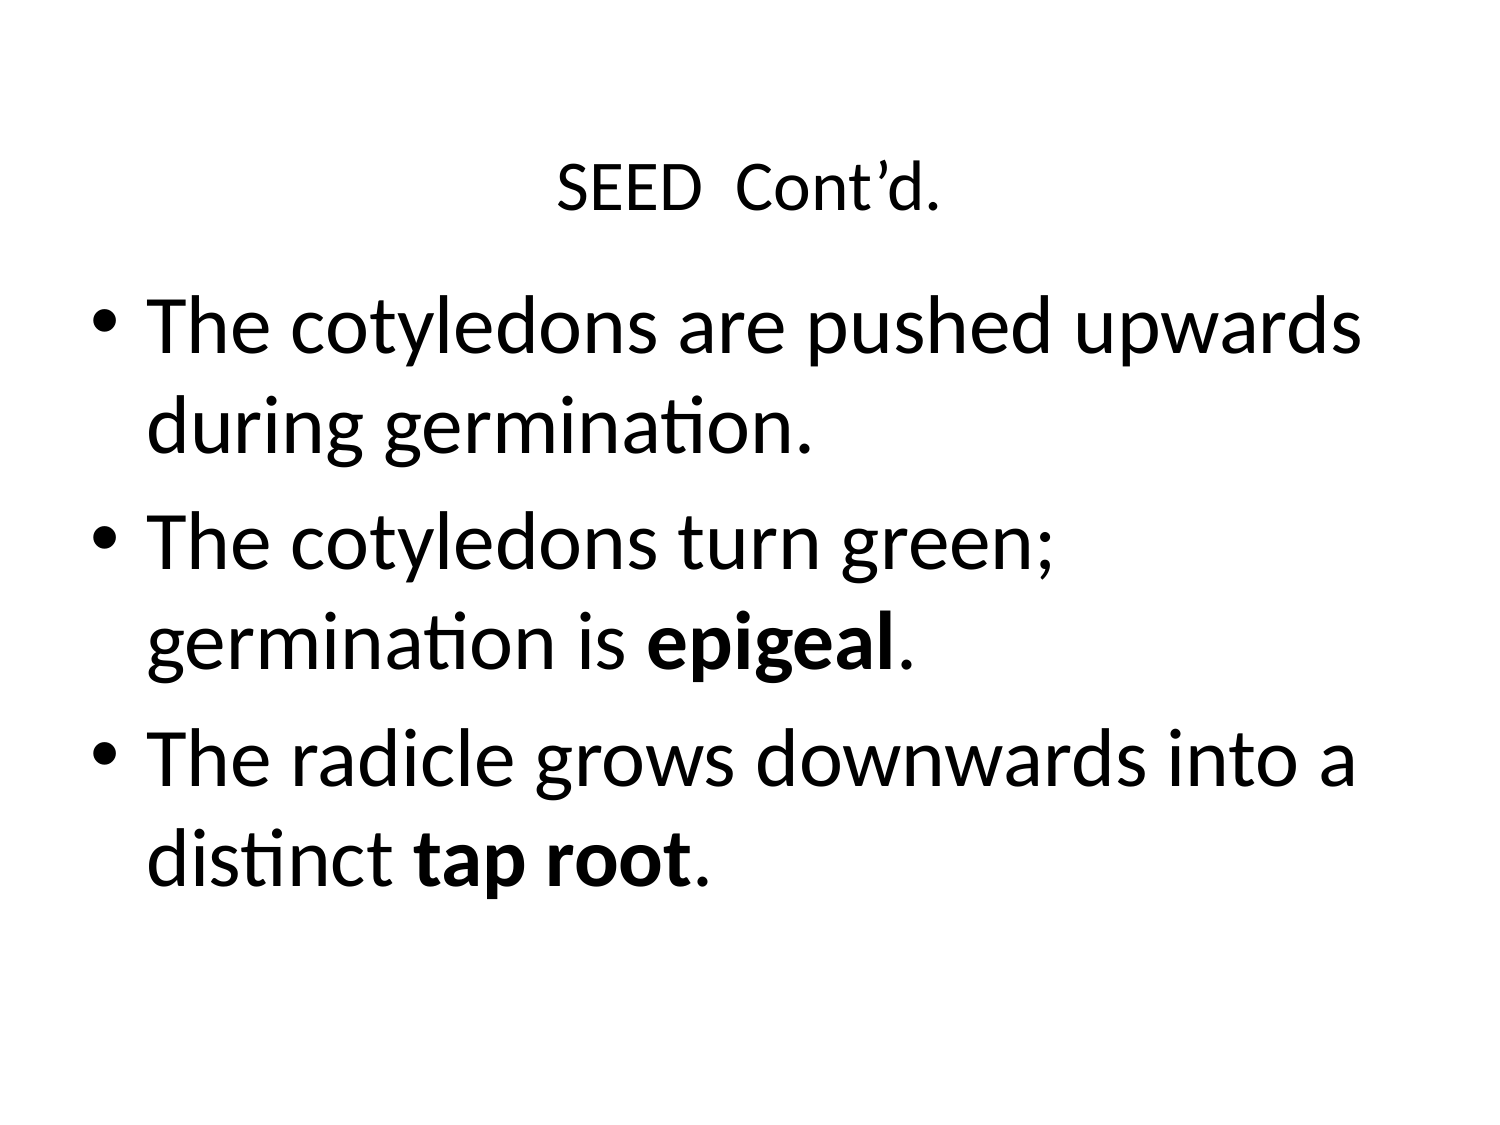

# SEED  Cont’d.
The cotyledons are pushed upwards during germination.
The cotyledons turn green; germination is epigeal.
The radicle grows downwards into a distinct tap root.